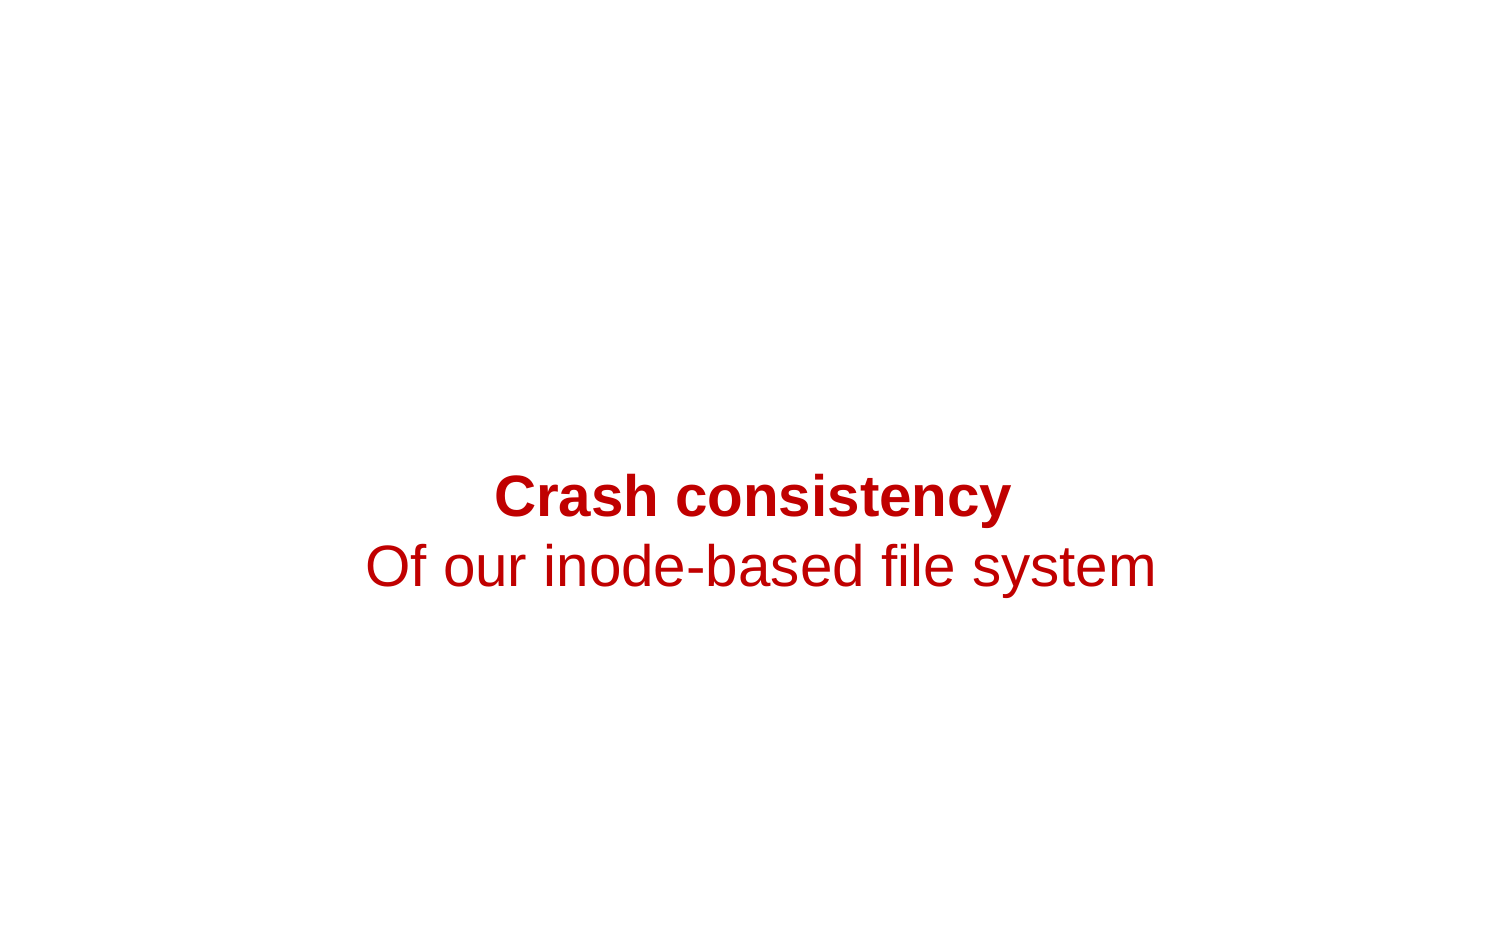

#
Crash consistency
Of our inode-based file system